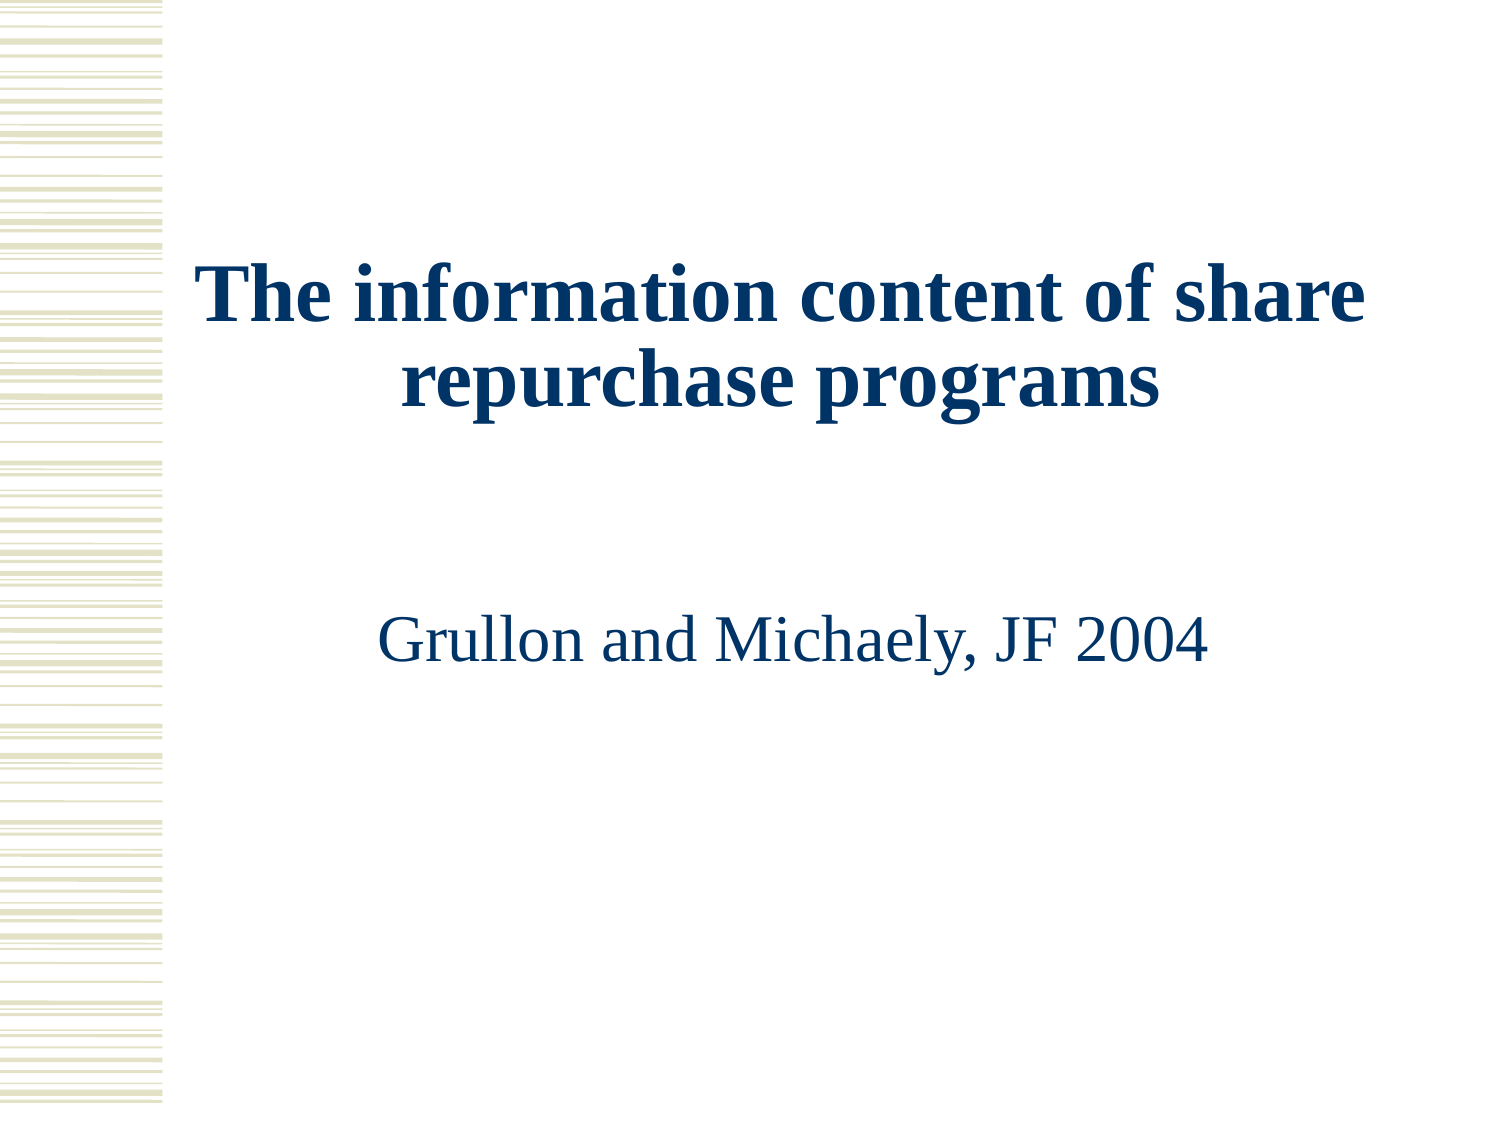

# The information content of share repurchase programs
Grullon and Michaely, JF 2004